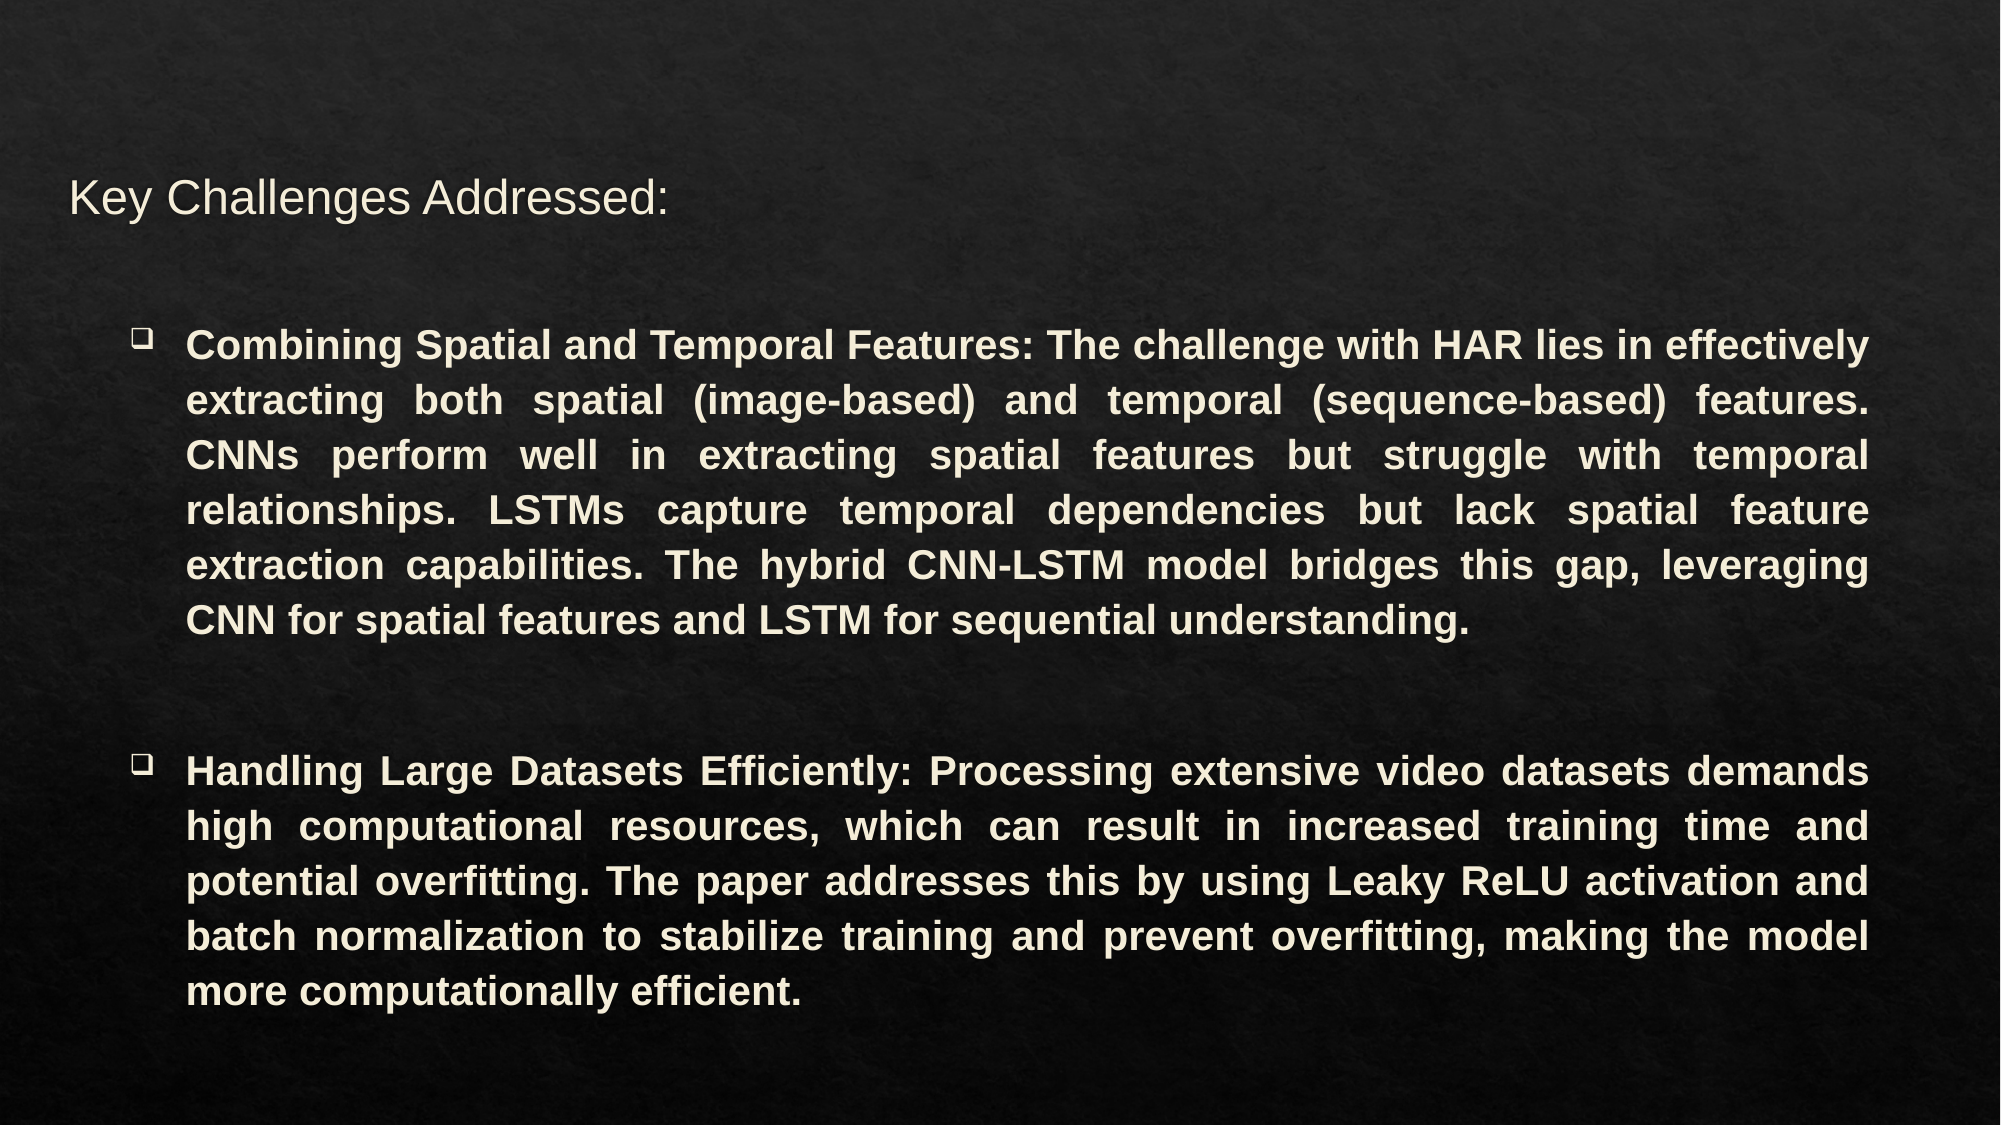

# Key Challenges Addressed:
Combining Spatial and Temporal Features: The challenge with HAR lies in effectively extracting both spatial (image-based) and temporal (sequence-based) features. CNNs perform well in extracting spatial features but struggle with temporal relationships. LSTMs capture temporal dependencies but lack spatial feature extraction capabilities. The hybrid CNN-LSTM model bridges this gap, leveraging CNN for spatial features and LSTM for sequential understanding.

Handling Large Datasets Efficiently: Processing extensive video datasets demands high computational resources, which can result in increased training time and potential overfitting. The paper addresses this by using Leaky ReLU activation and batch normalization to stabilize training and prevent overfitting, making the model more computationally efficient.